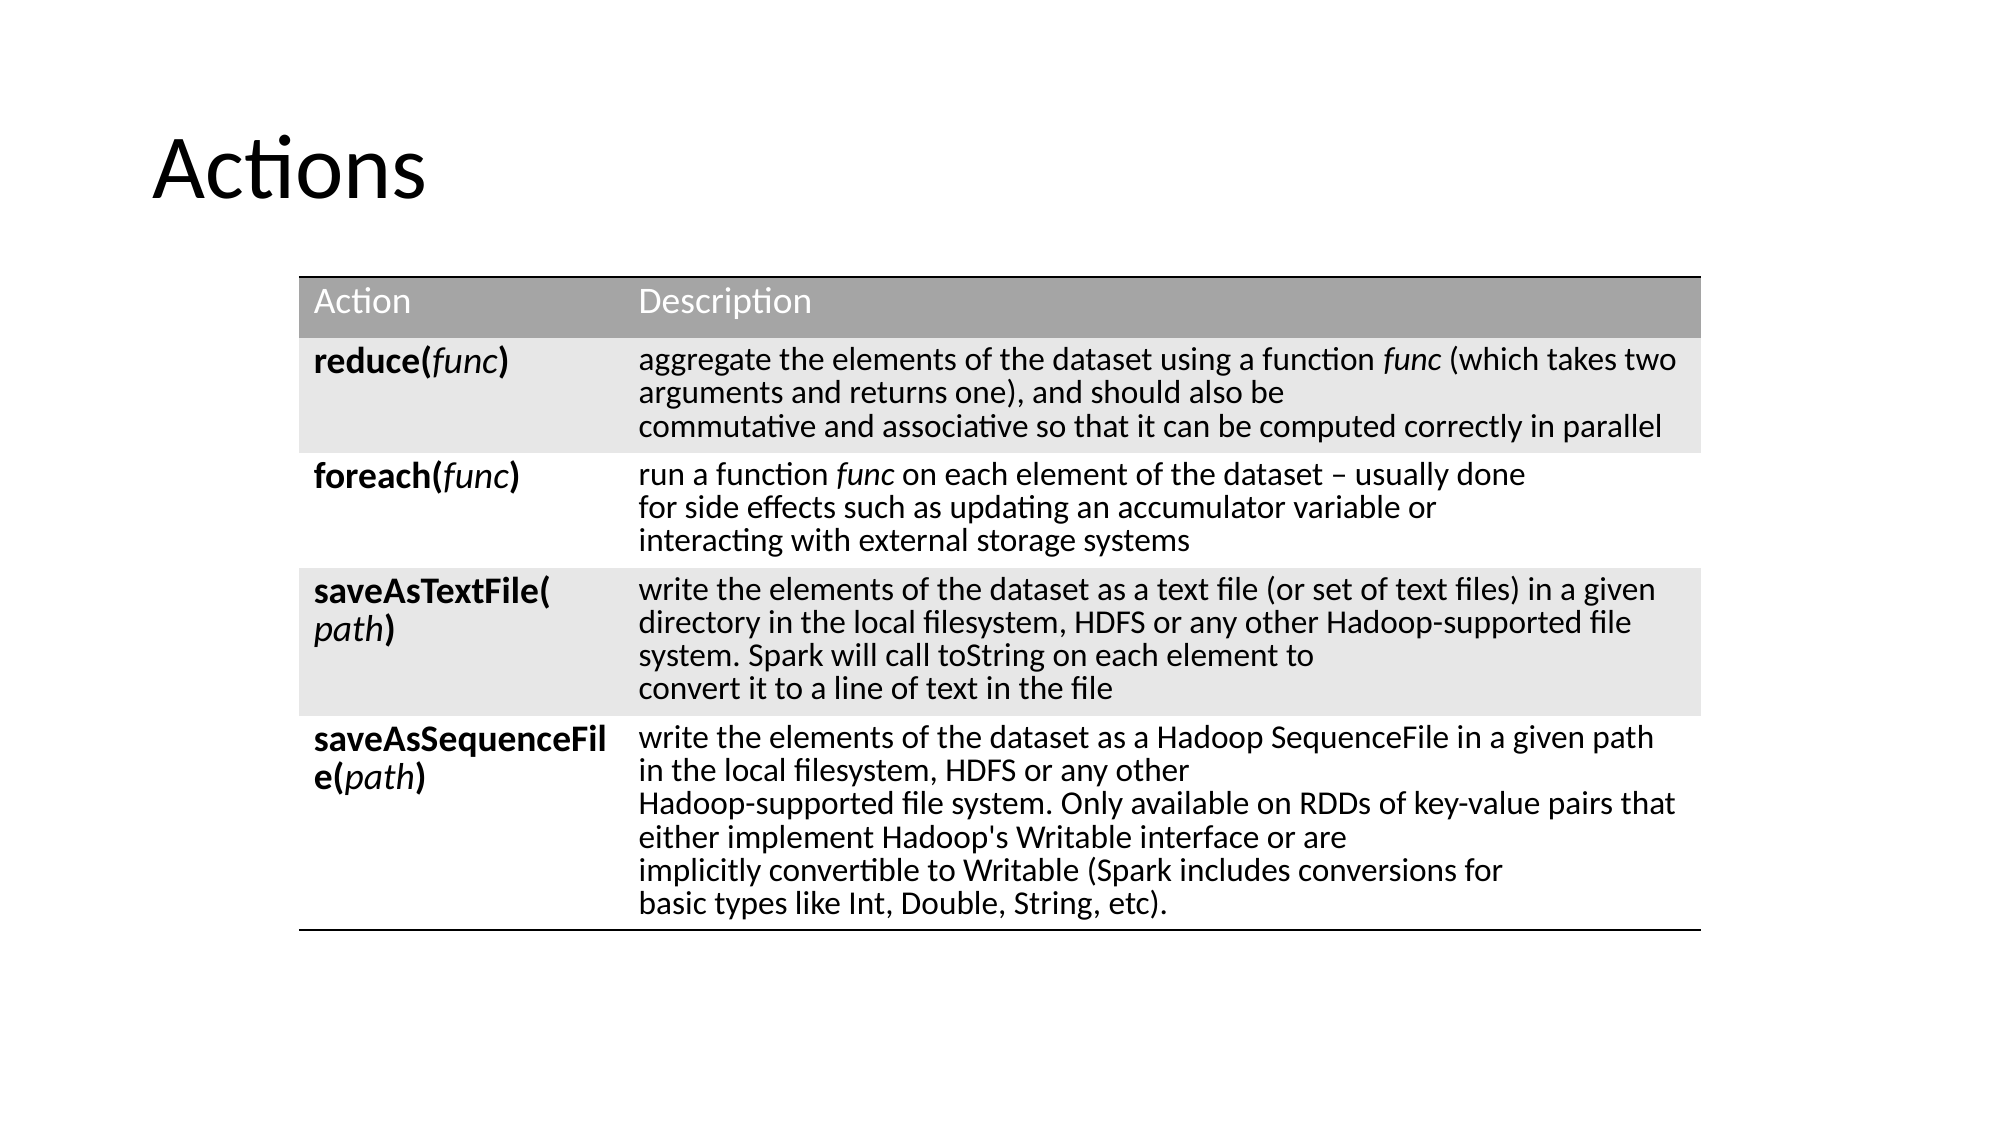

# Actions
| Action | Description |
| --- | --- |
| reduce(func) | aggregate the elements of the dataset using a function func (which takes two arguments and returns one), and should also be commutative and associative so that it can be computed correctly in parallel |
| foreach(func) | run a function func on each element of the dataset – usually done for side effects such as updating an accumulator variable or interacting with external storage systems |
| saveAsTextFile( path) | write the elements of the dataset as a text file (or set of text files) in a given directory in the local filesystem, HDFS or any other Hadoop-supported file system. Spark will call toString on each element to convert it to a line of text in the file |
| saveAsSequenceFile(path) | write the elements of the dataset as a Hadoop SequenceFile in a given path in the local filesystem, HDFS or any other Hadoop-supported file system. Only available on RDDs of key-value pairs that either implement Hadoop's Writable interface or are implicitly convertible to Writable (Spark includes conversions for basic types like Int, Double, String, etc). |